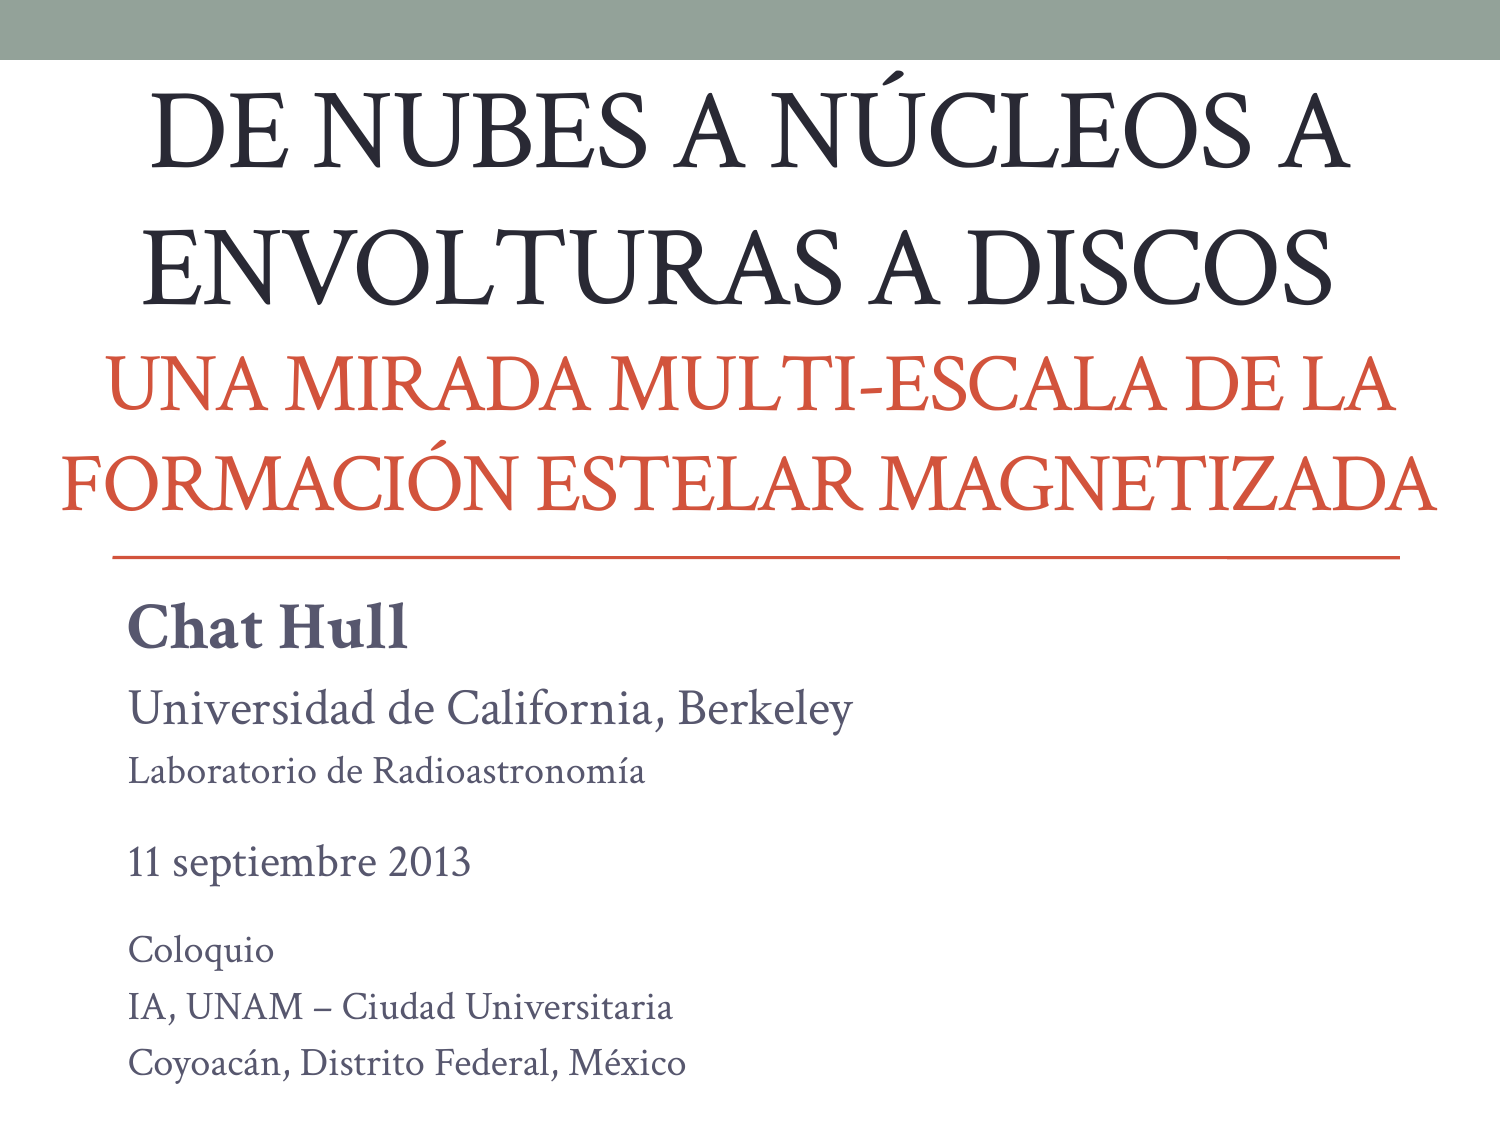

# De nubes a NÚCLEOS a envolturas a discos una mirada multi-escala de la formación estelar magnetizada
Chat Hull
Universidad de California, Berkeley
Laboratorio de Radioastronomía

11 septiembre 2013

Coloquio
IA, UNAM – Ciudad Universitaria
Coyoacán, Distrito Federal, México